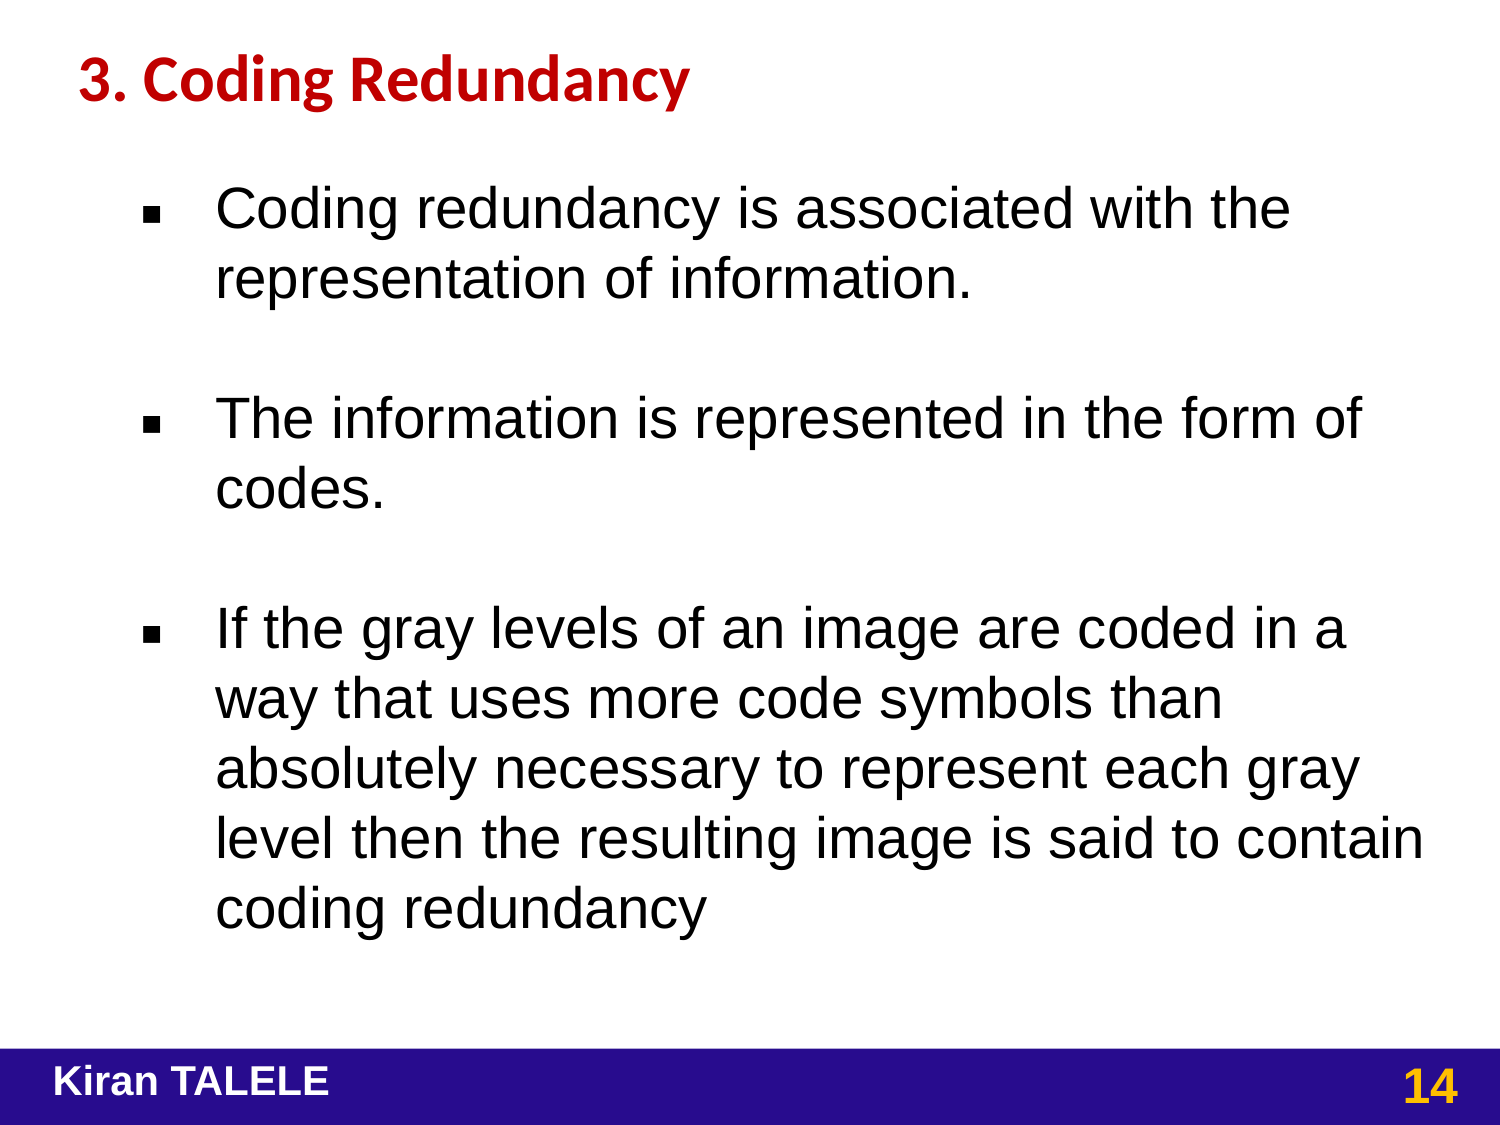

# 3. Coding Redundancy
Coding redundancy is associated with the representation of information.

The information is represented in the form of codes.

If the gray levels of an image are coded in a way that uses more code symbols than absolutely necessary to represent each gray level then the resulting image is said to contain coding redundancy
Kiran TALELE

14